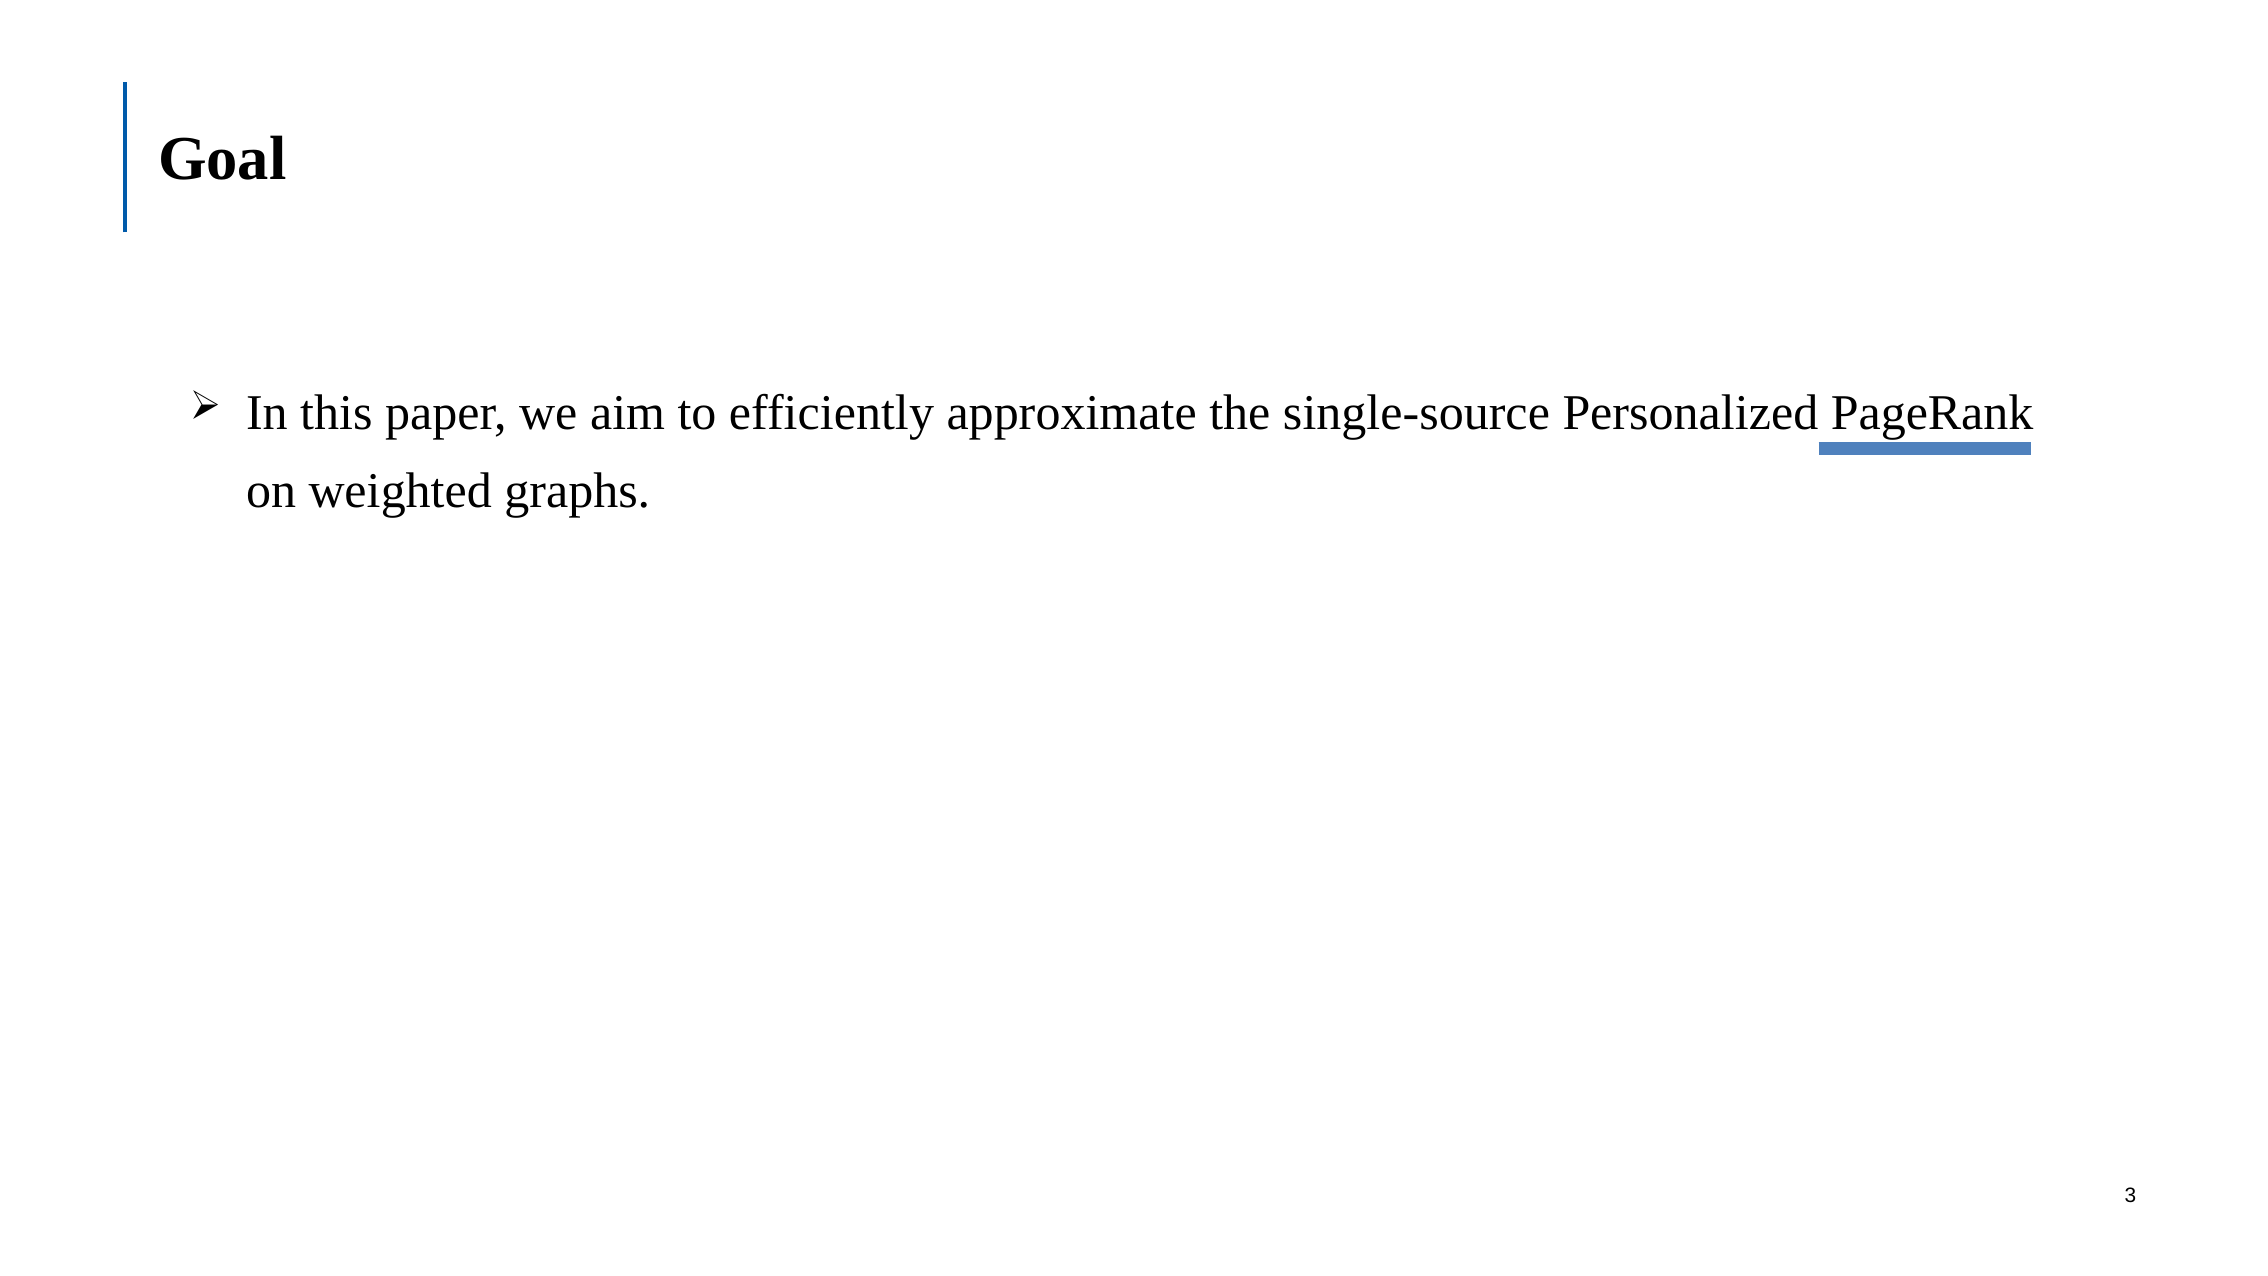

# Goal
In this paper, we aim to efficiently approximate the single-source Personalized PageRank on weighted graphs.